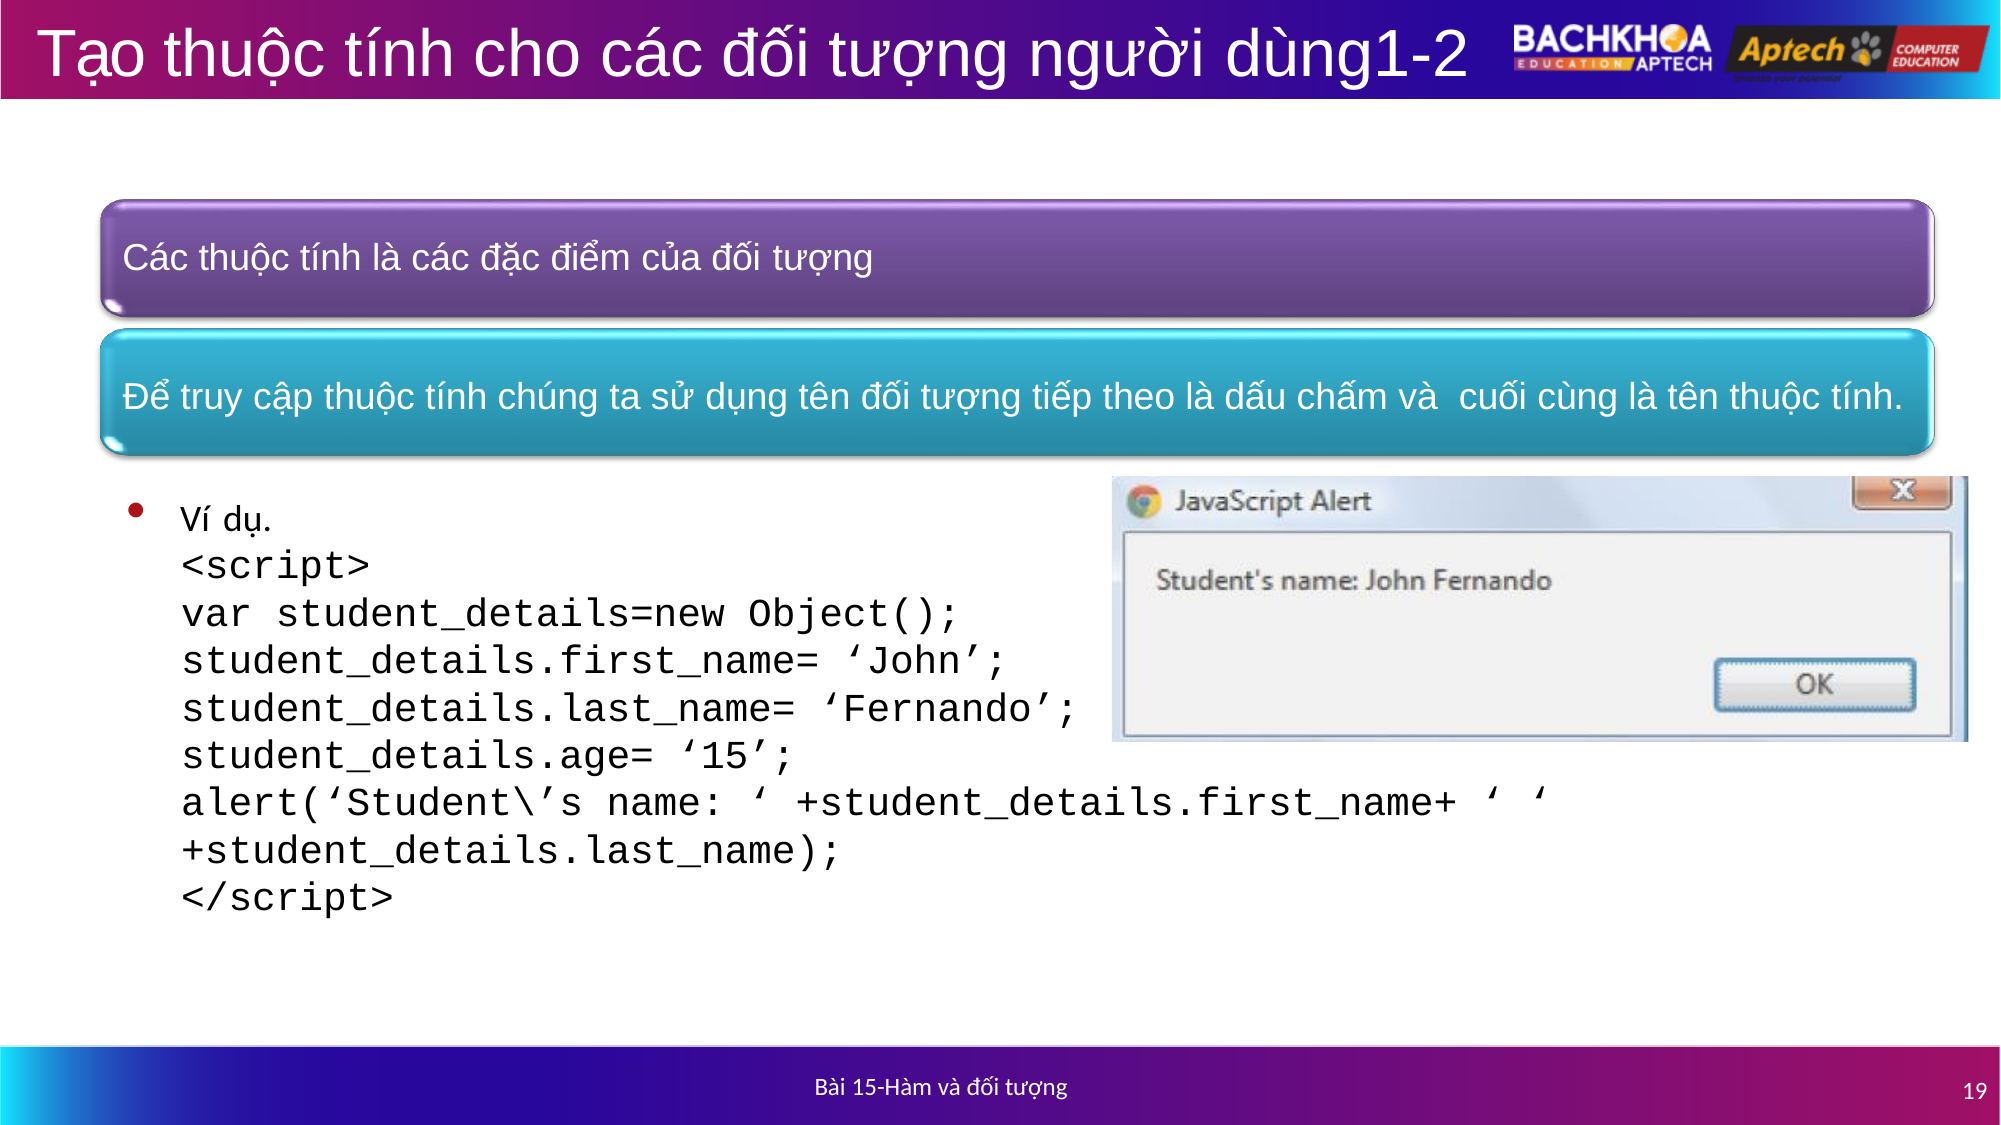

# Tạo thuộc tính cho các đối tượng người dùng1-2

Các thuộc tính là các đặc điểm của đối tượng

Để truy cập thuộc tính chúng ta sử dụng tên đối tượng tiếp theo là dấu chấm và  cuối cùng là tên thuộc tính.

Ví dụ.
<script>
var student_details=new Object();
student_details.first_name= ‘John’;
student_details.last_name= ‘Fernando’;
student_details.age= ‘15’;
alert(‘Student\’s name: ‘ +student_details.first_name+ ‘ ‘
+student_details.last_name);
</script>
Bài 15-Hàm và đối tượng
19